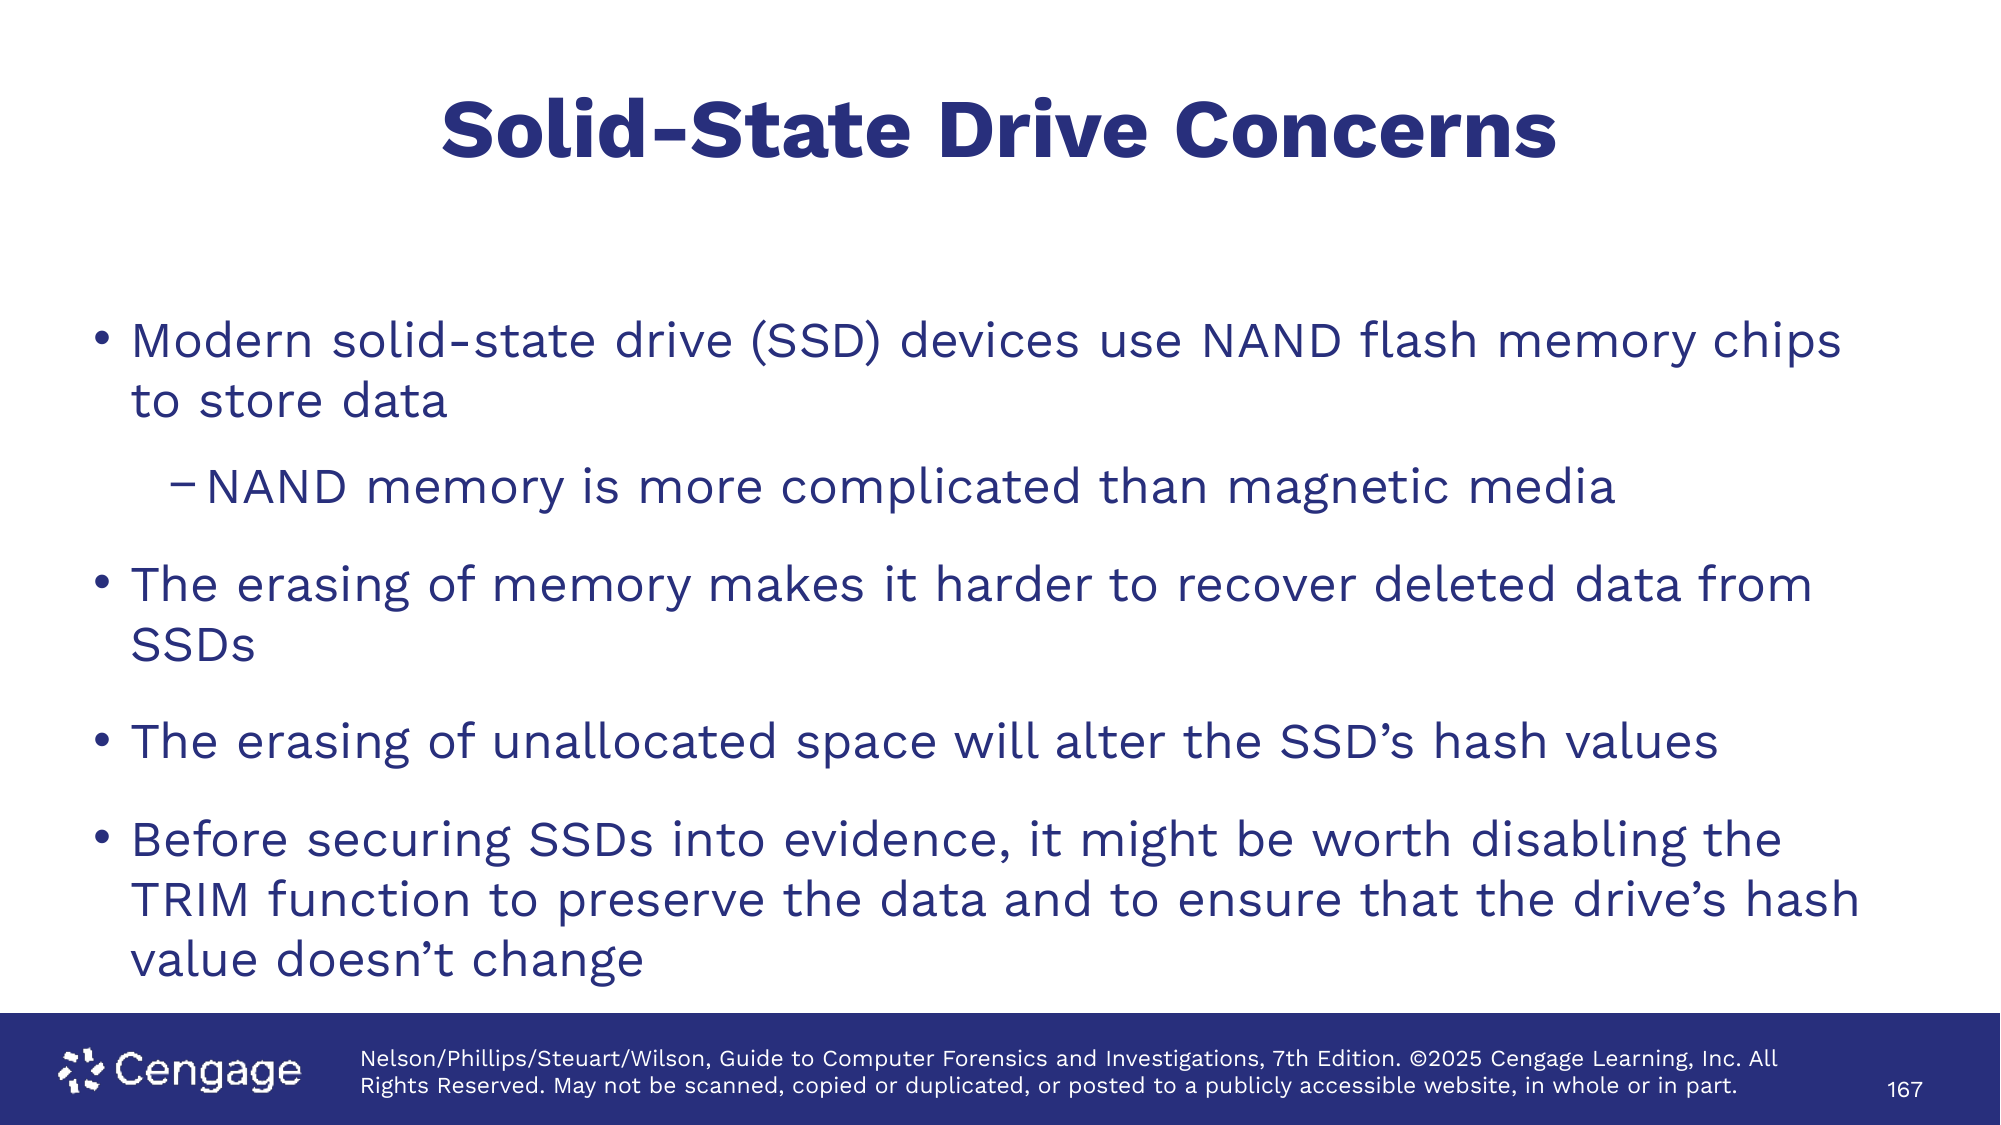

# Solid-State Drive Concerns
Modern solid-state drive (SSD) devices use NAND flash memory chips to store data
NAND memory is more complicated than magnetic media
The erasing of memory makes it harder to recover deleted data from SSDs
The erasing of unallocated space will alter the SSD’s hash values
Before securing SSDs into evidence, it might be worth disabling the TRIM function to preserve the data and to ensure that the drive’s hash value doesn’t change